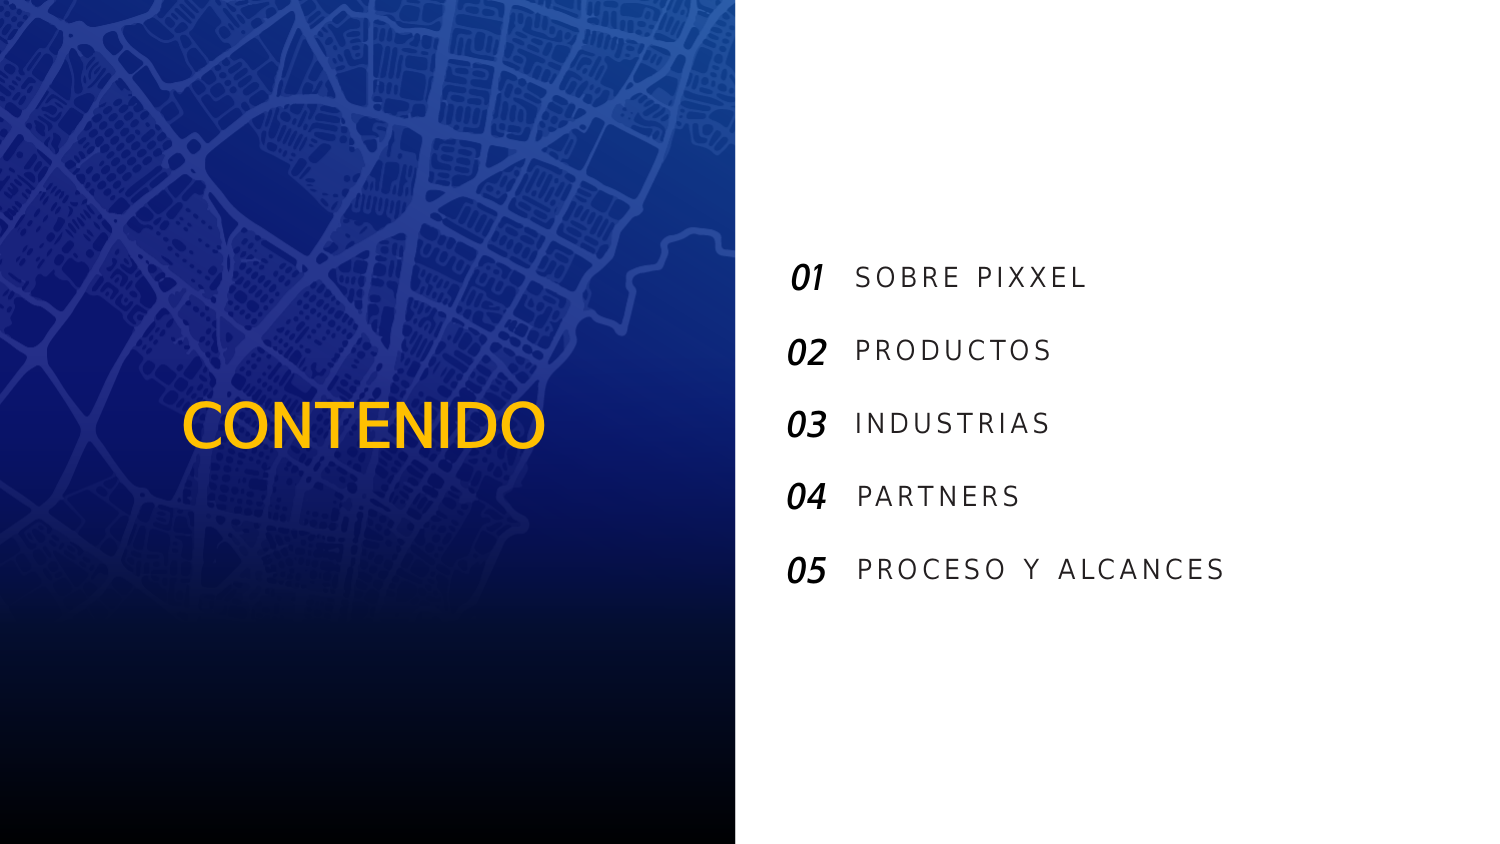

01
SOBRE PIXXEL
02
PRODUCTOS
CONTENIDO
03
INDUSTRIAS
04
PARTNERS
05
PROCESO Y ALCANCES